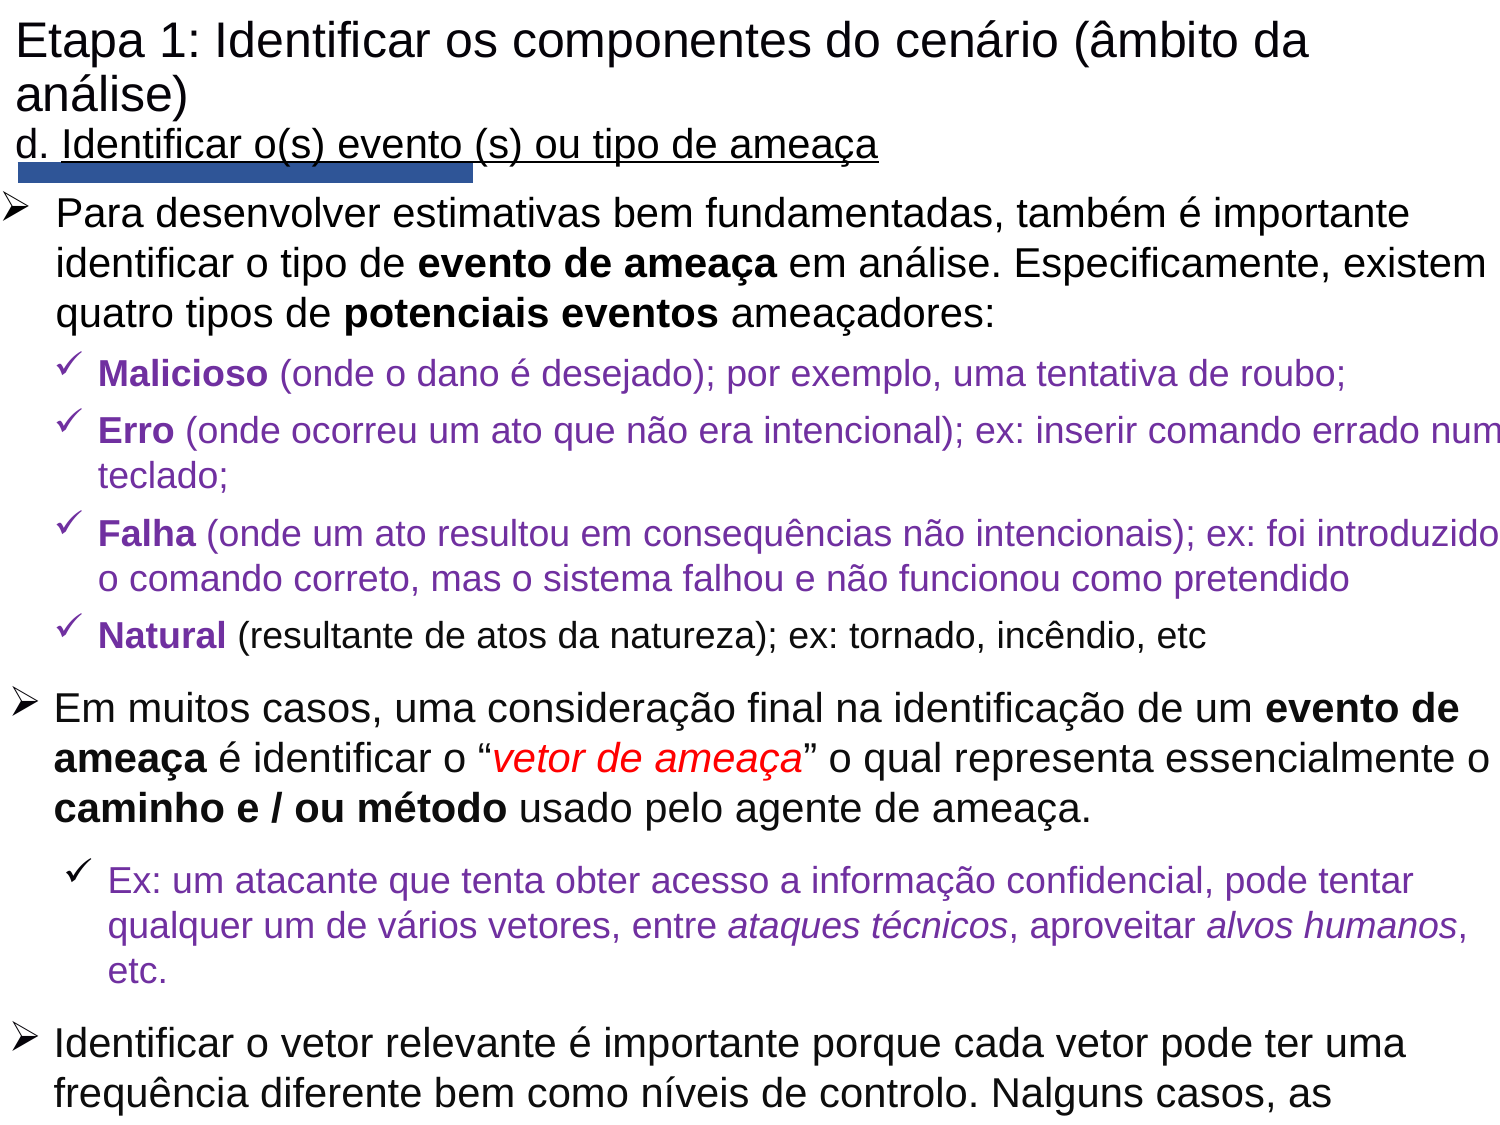

# Etapa 1: Identificar os componentes do cenário (âmbito da análise) d. Identificar o(s) evento (s) ou tipo de ameaça
Para desenvolver estimativas bem fundamentadas, também é importante identificar o tipo de evento de ameaça em análise. Especificamente, existem quatro tipos de potenciais eventos ameaçadores:
Malicioso (onde o dano é desejado); por exemplo, uma tentativa de roubo;
Erro (onde ocorreu um ato que não era intencional); ex: inserir comando errado num teclado;
Falha (onde um ato resultou em consequências não intencionais); ex: foi introduzido o comando correto, mas o sistema falhou e não funcionou como pretendido
Natural (resultante de atos da natureza); ex: tornado, incêndio, etc
Em muitos casos, uma consideração final na identificação de um evento de ameaça é identificar o “vetor de ameaça” o qual representa essencialmente o caminho e / ou método usado pelo agente de ameaça.
Ex: um atacante que tenta obter acesso a informação confidencial, pode tentar qualquer um de vários vetores, entre ataques técnicos, aproveitar alvos humanos, etc.
Identificar o vetor relevante é importante porque cada vetor pode ter uma frequência diferente bem como níveis de controlo. Nalguns casos, as comunidades de ameaças também têm recursos diferentes para vetores diferentes.